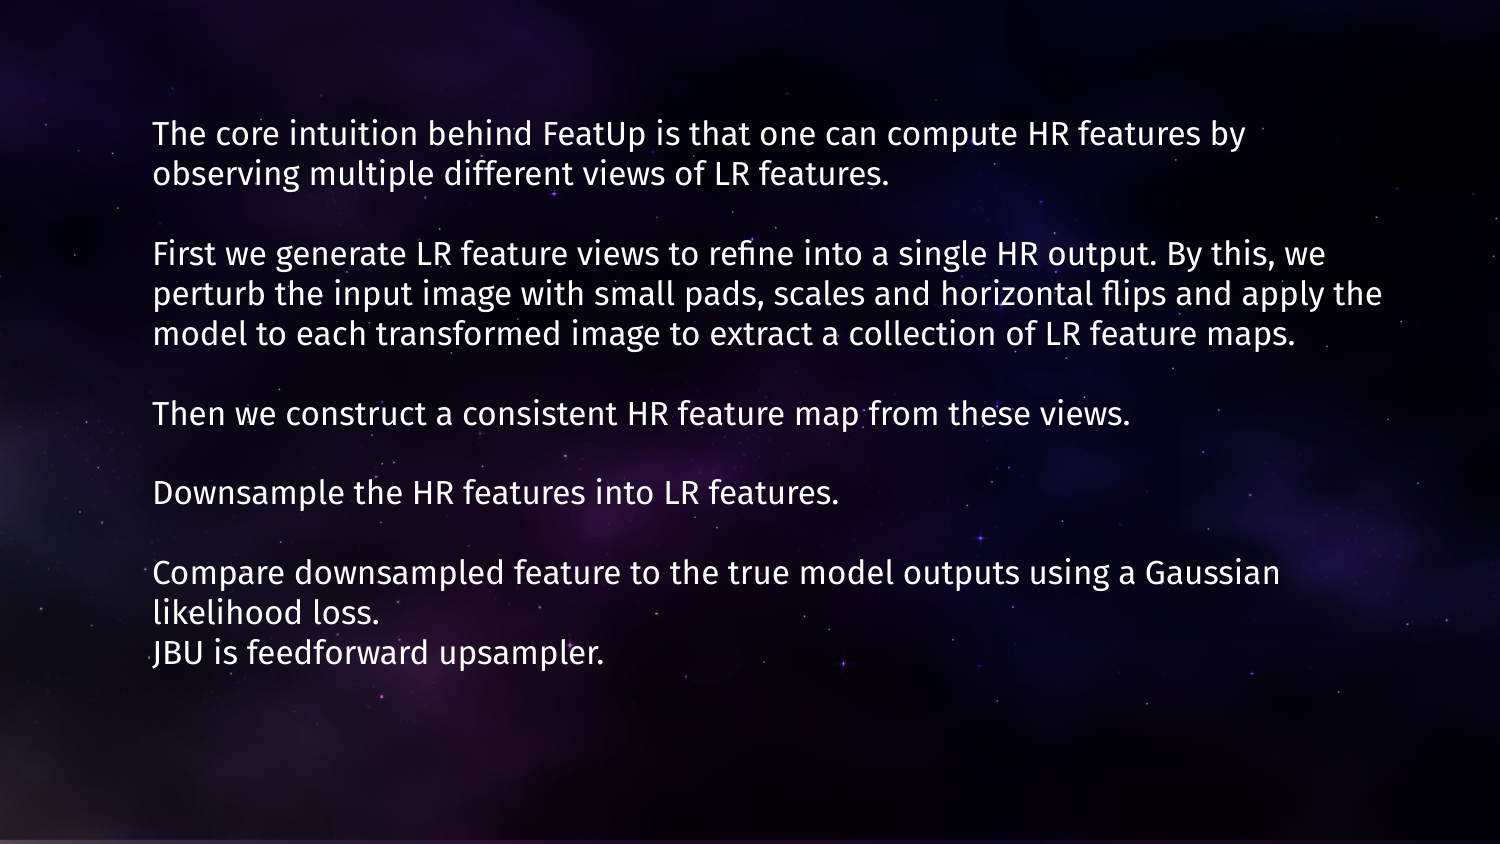

The core intuition behind FeatUp is that one can compute HR features by observing multiple different views of LR features.

First we generate LR feature views to refine into a single HR output. By this, we perturb the input image with small pads, scales and horizontal flips and apply the model to each transformed image to extract a collection of LR feature maps.

Then we construct a consistent HR feature map from these views.

Downsample the HR features into LR features.

Compare downsampled feature to the true model outputs using a Gaussian likelihood loss.
JBU is feedforward upsampler.